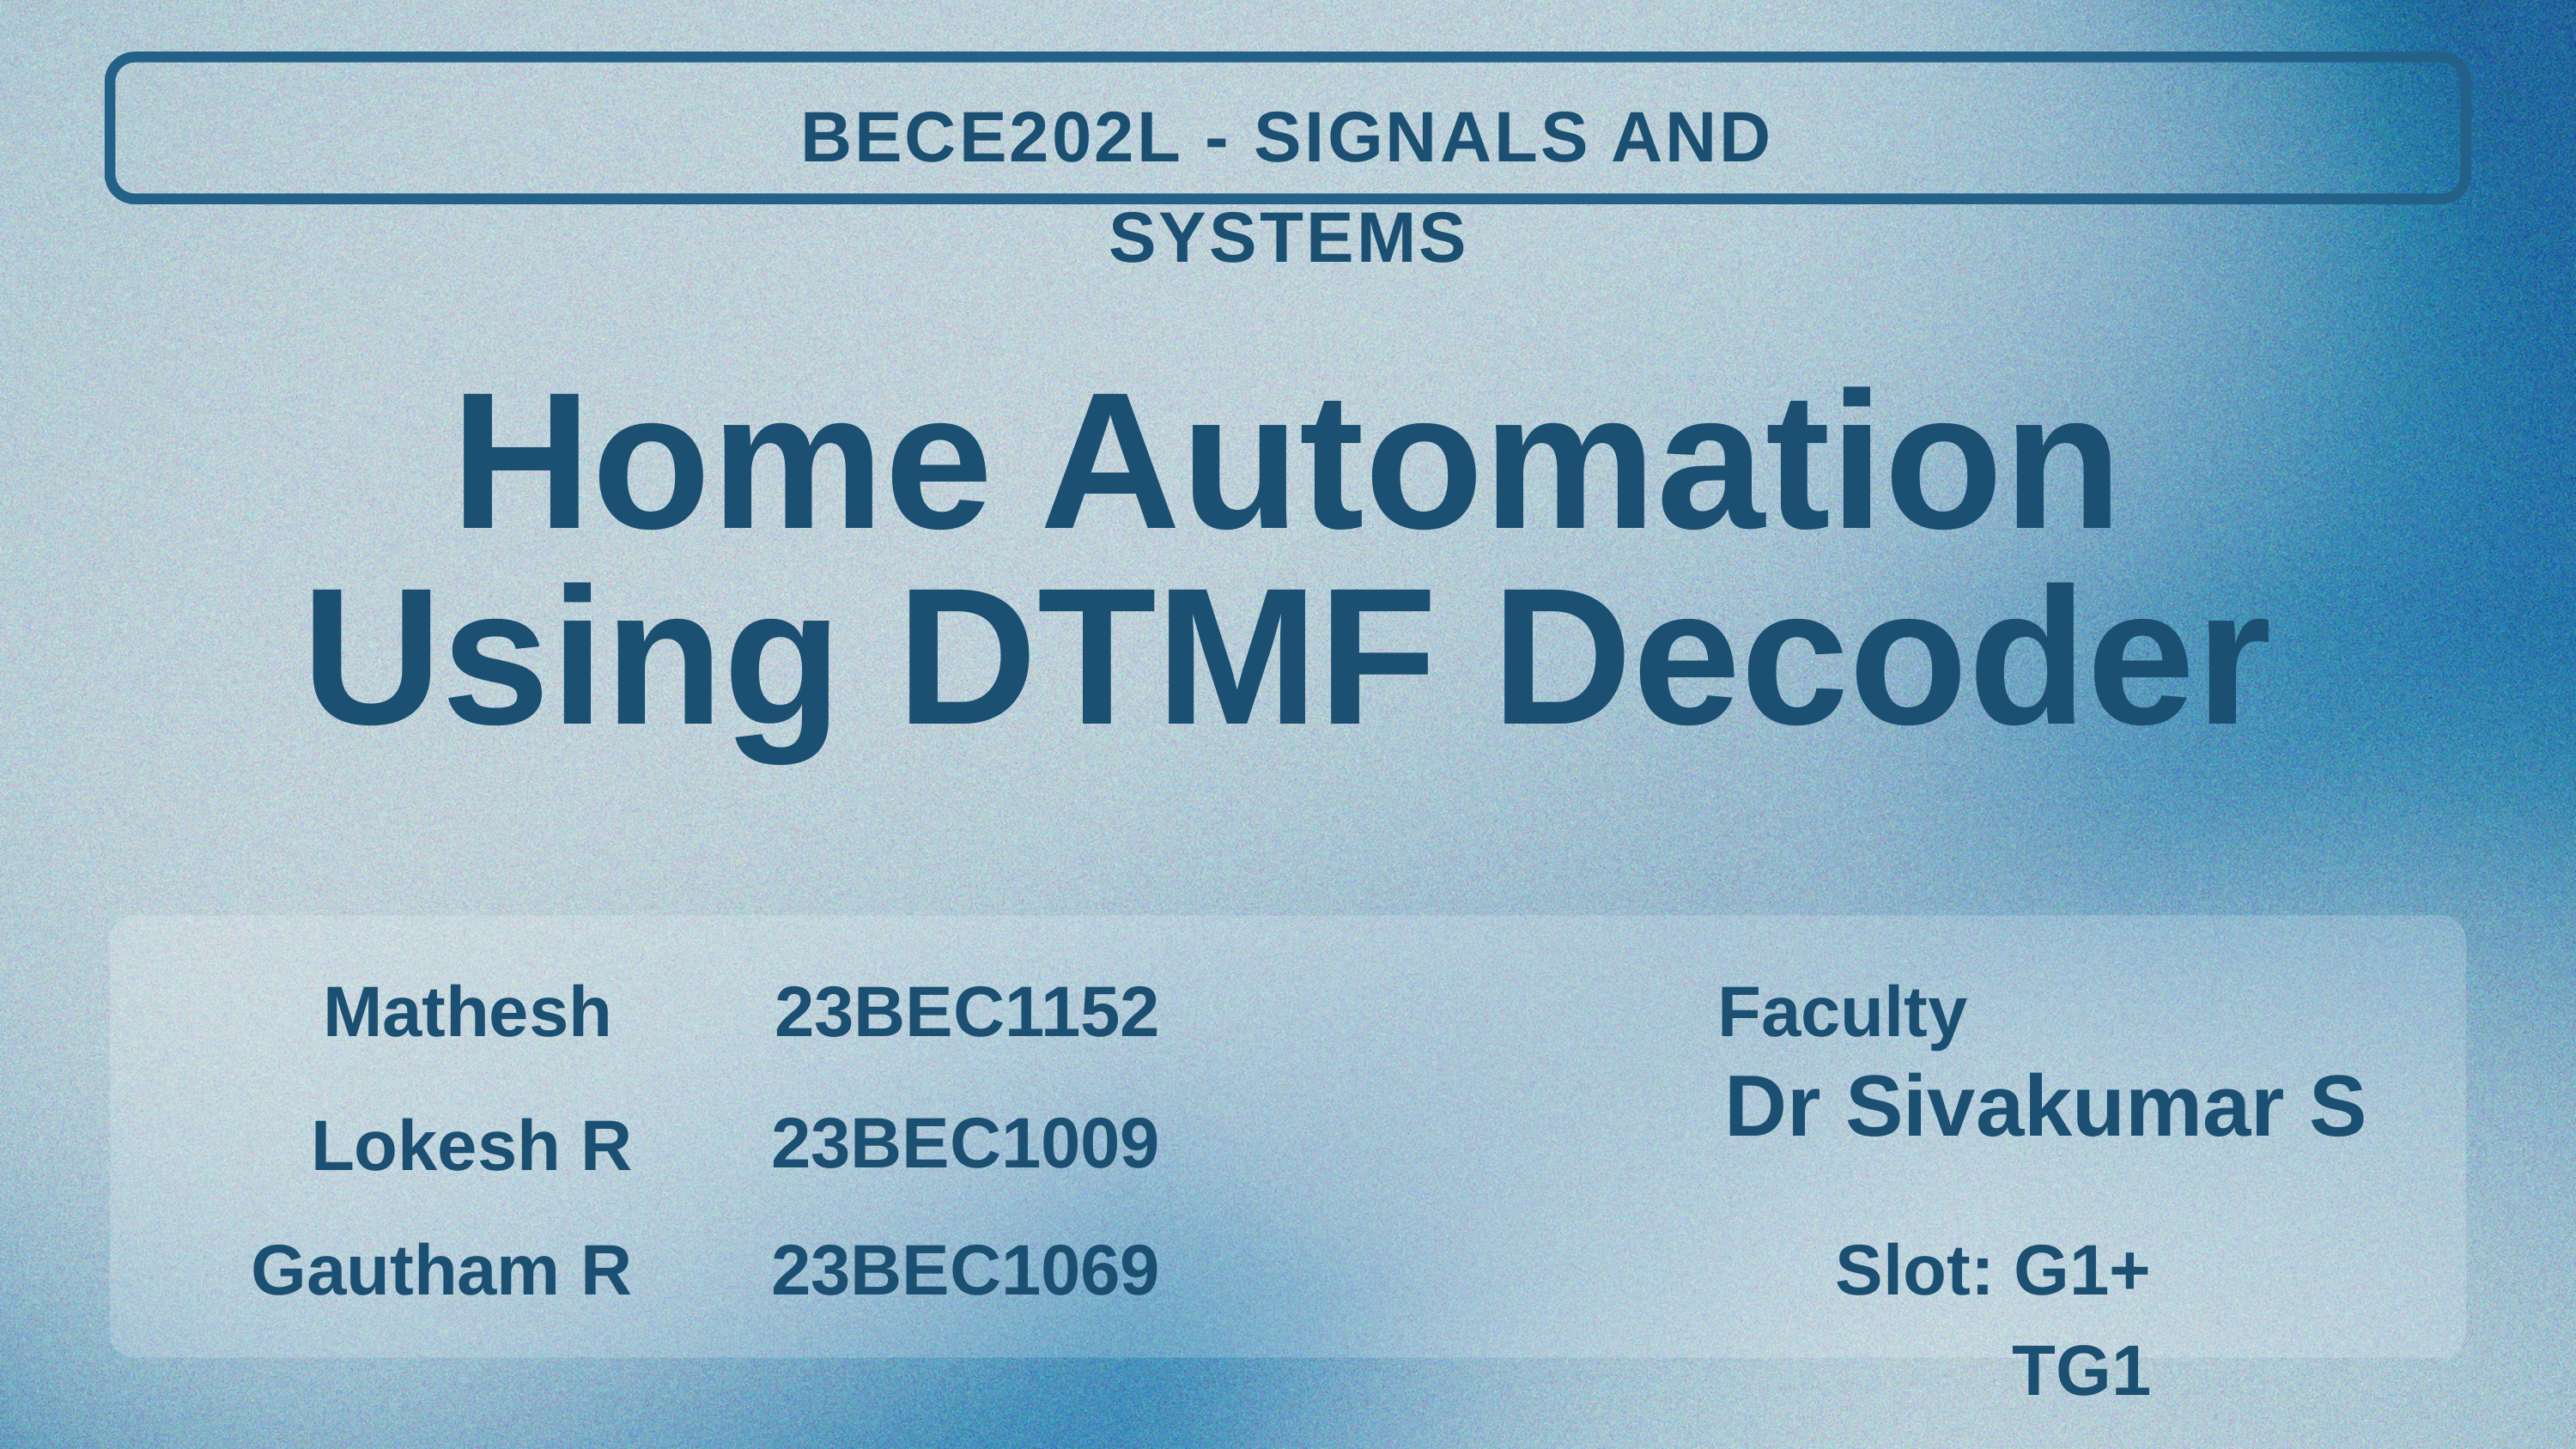

BECE202L - SIGNALS AND SYSTEMS
Home Automation Using DTMF Decoder

Mathesh
23BEC1152
Faculty
Dr Sivakumar S
23BEC1009
Lokesh R
Gautham R
23BEC1069
Slot: G1+ TG1